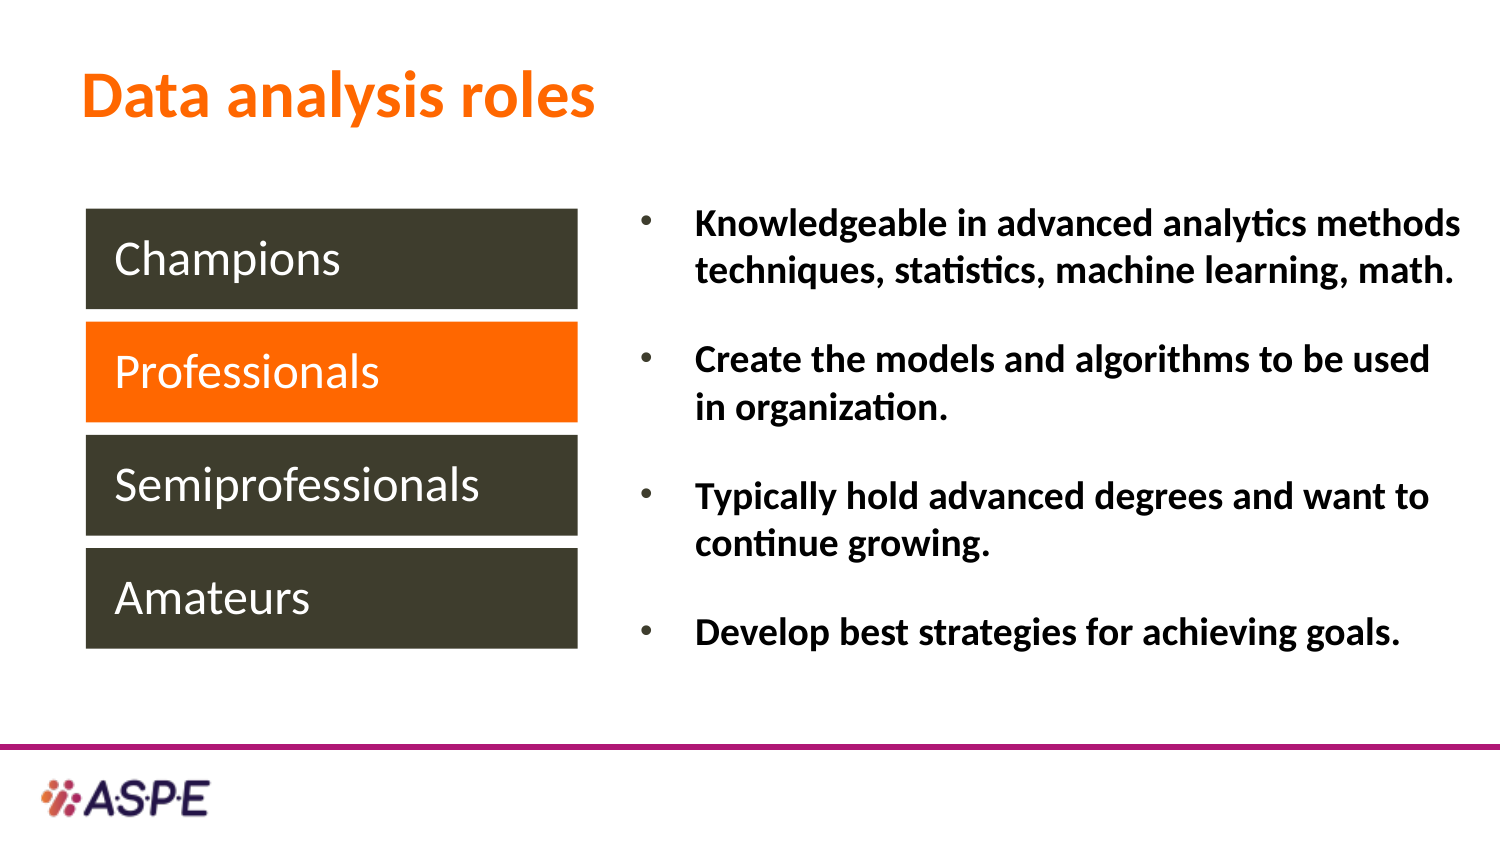

# Data analysis roles
Knowledgeable in advanced analytics methods techniques, statistics, machine learning, math.
Create the models and algorithms to be used in organization.
Typically hold advanced degrees and want to continue growing.
Develop best strategies for achieving goals.

Champions
Professionals
Semiprofessionals
Amateurs